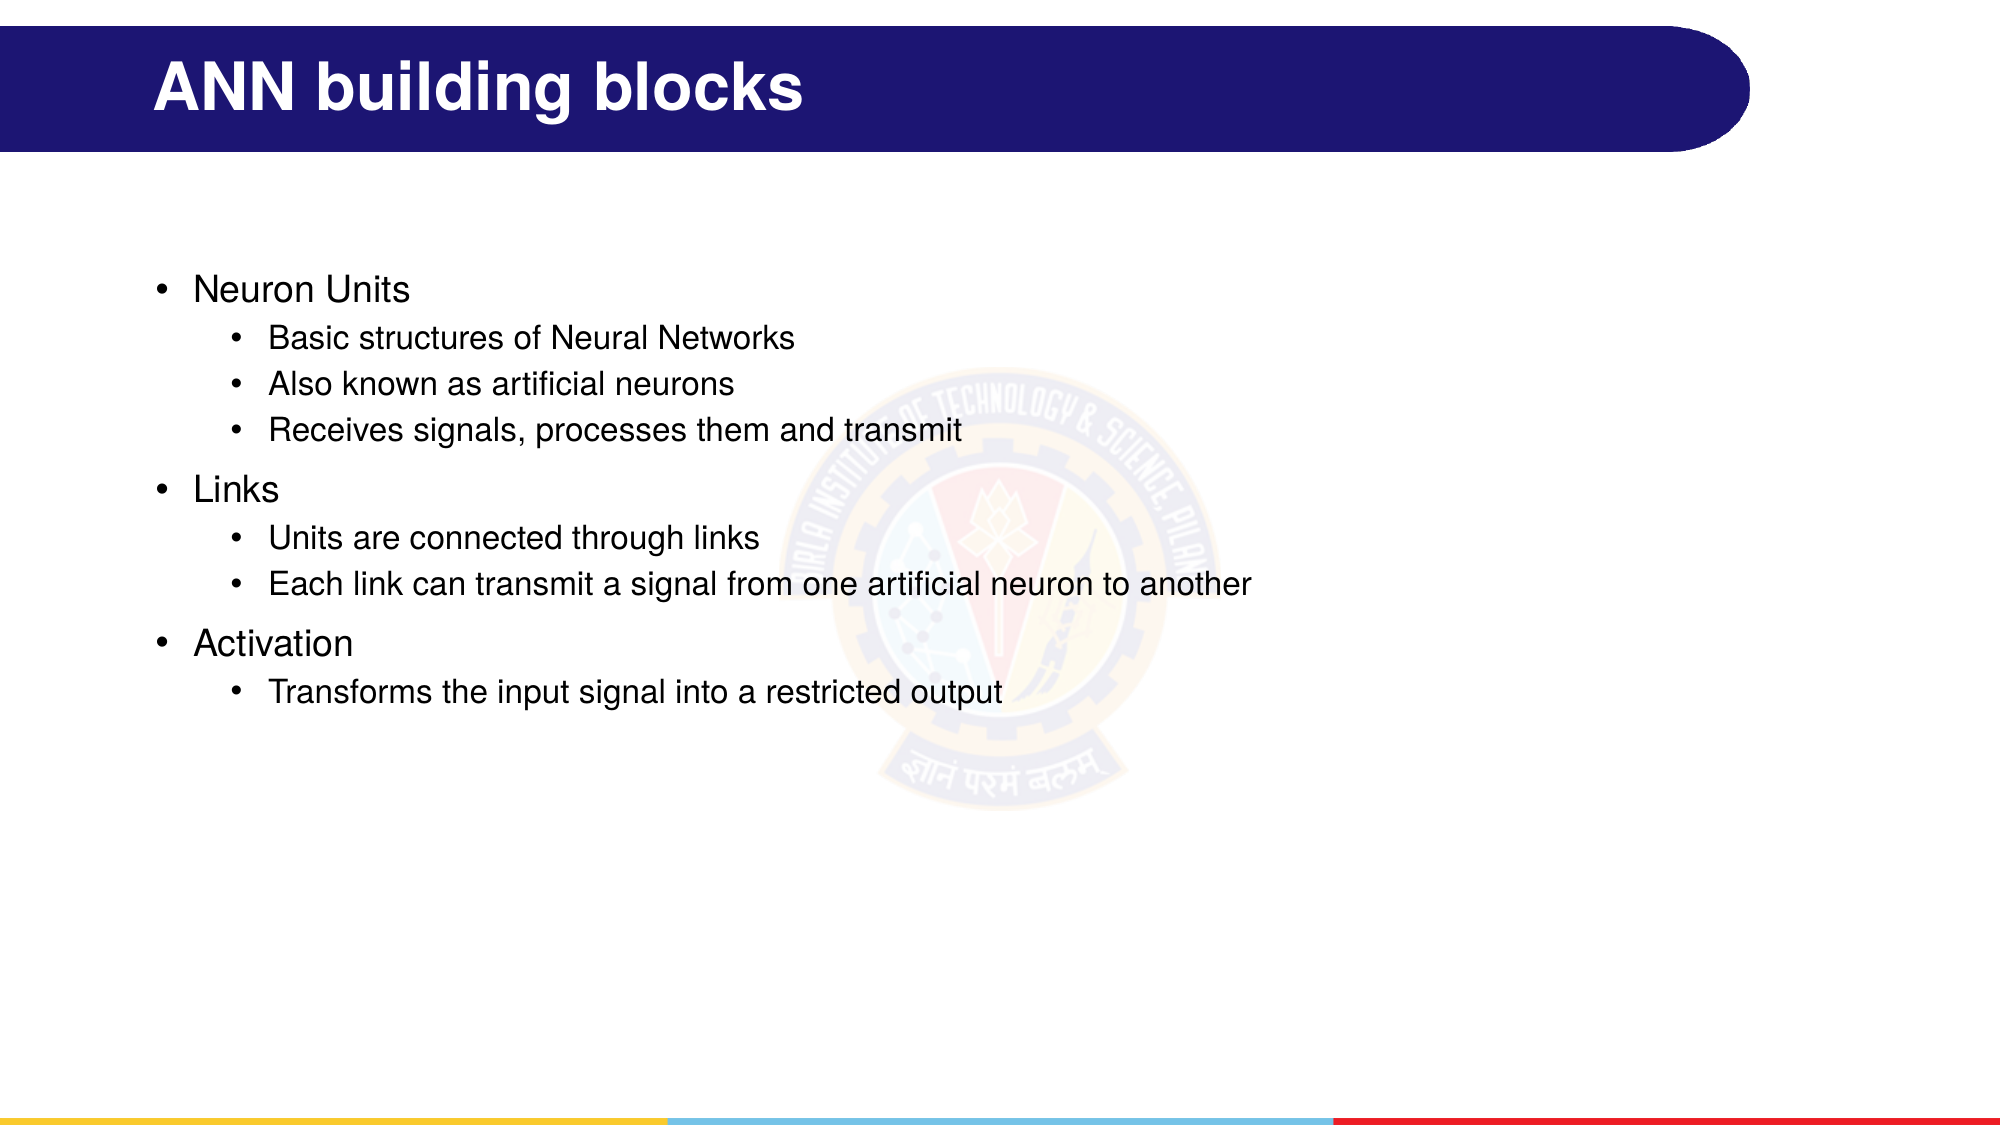

# ANN building blocks

Neuron Units
Basic structures of Neural Networks
Also known as artificial neurons
Receives signals, processes them and transmit
Links
Units are connected through links
Each link can transmit a signal from one artificial neuron to another
Activation
Transforms the input signal into a restricted output